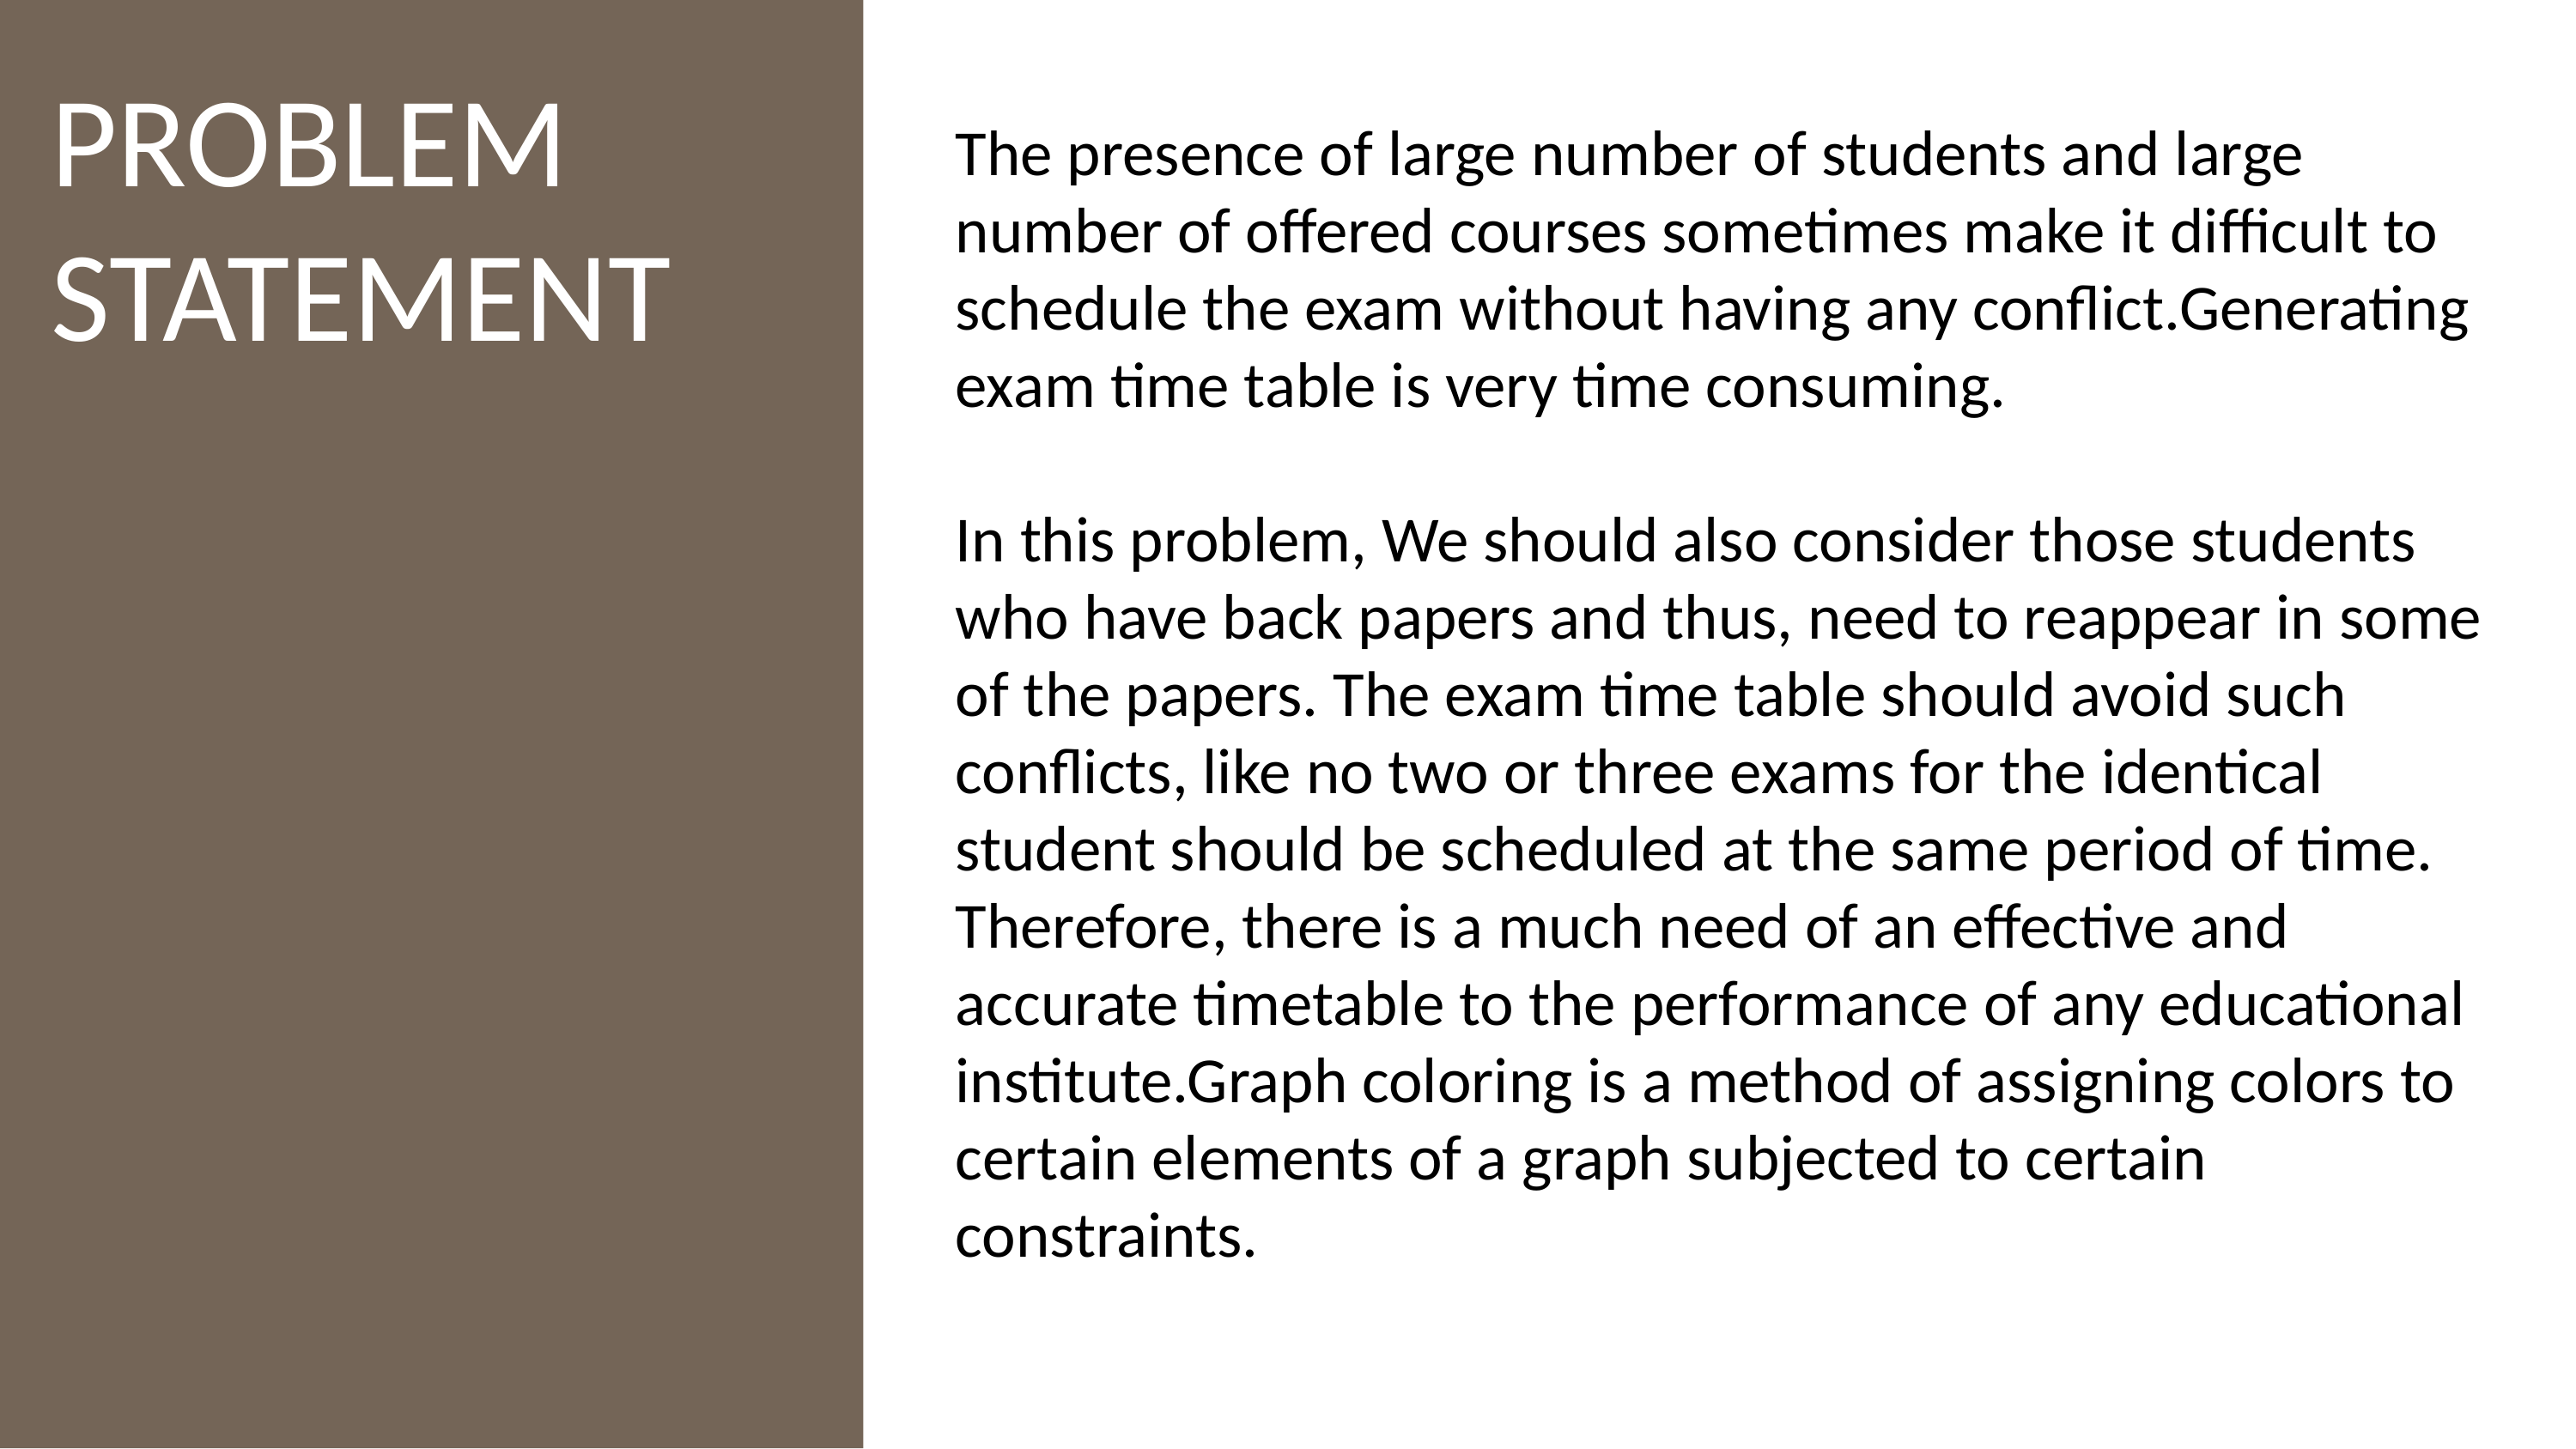

PROBLEM STATEMENT
The presence of large number of students and large number of offered courses sometimes make it difficult to schedule the exam without having any conflict.Generating exam time table is very time consuming.

In this problem, We should also consider those students who have back papers and thus, need to reappear in some of the papers. The exam time table should avoid such conflicts, like no two or three exams for the identical student should be scheduled at the same period of time. Therefore, there is a much need of an effective and accurate timetable to the performance of any educational institute.Graph coloring is a method of assigning colors to certain elements of a graph subjected to certain constraints.